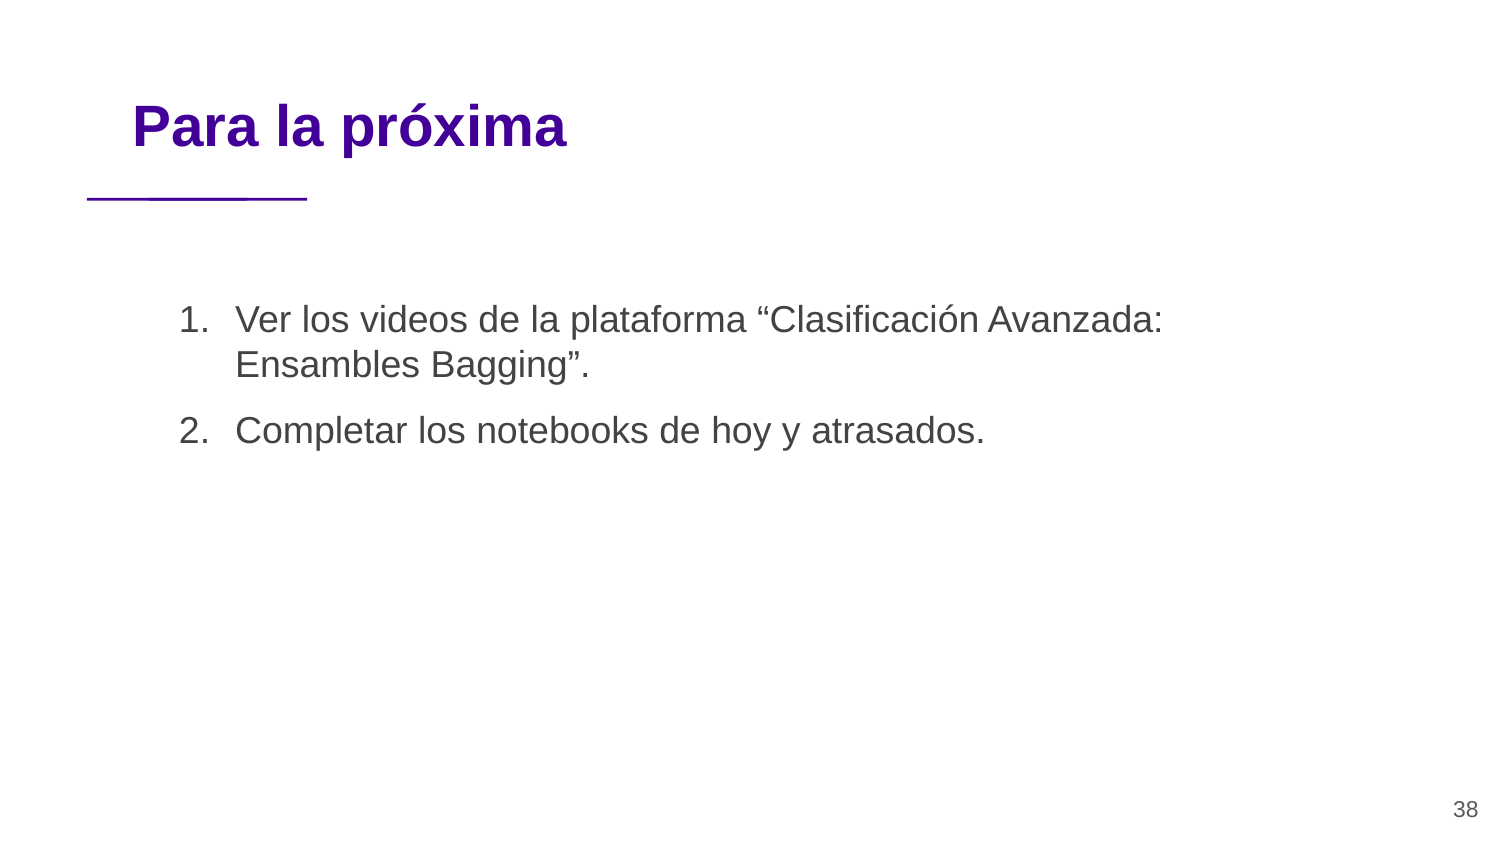

Ver los videos de la plataforma “Clasificación Avanzada: Ensambles Bagging”.
Completar los notebooks de hoy y atrasados.

38